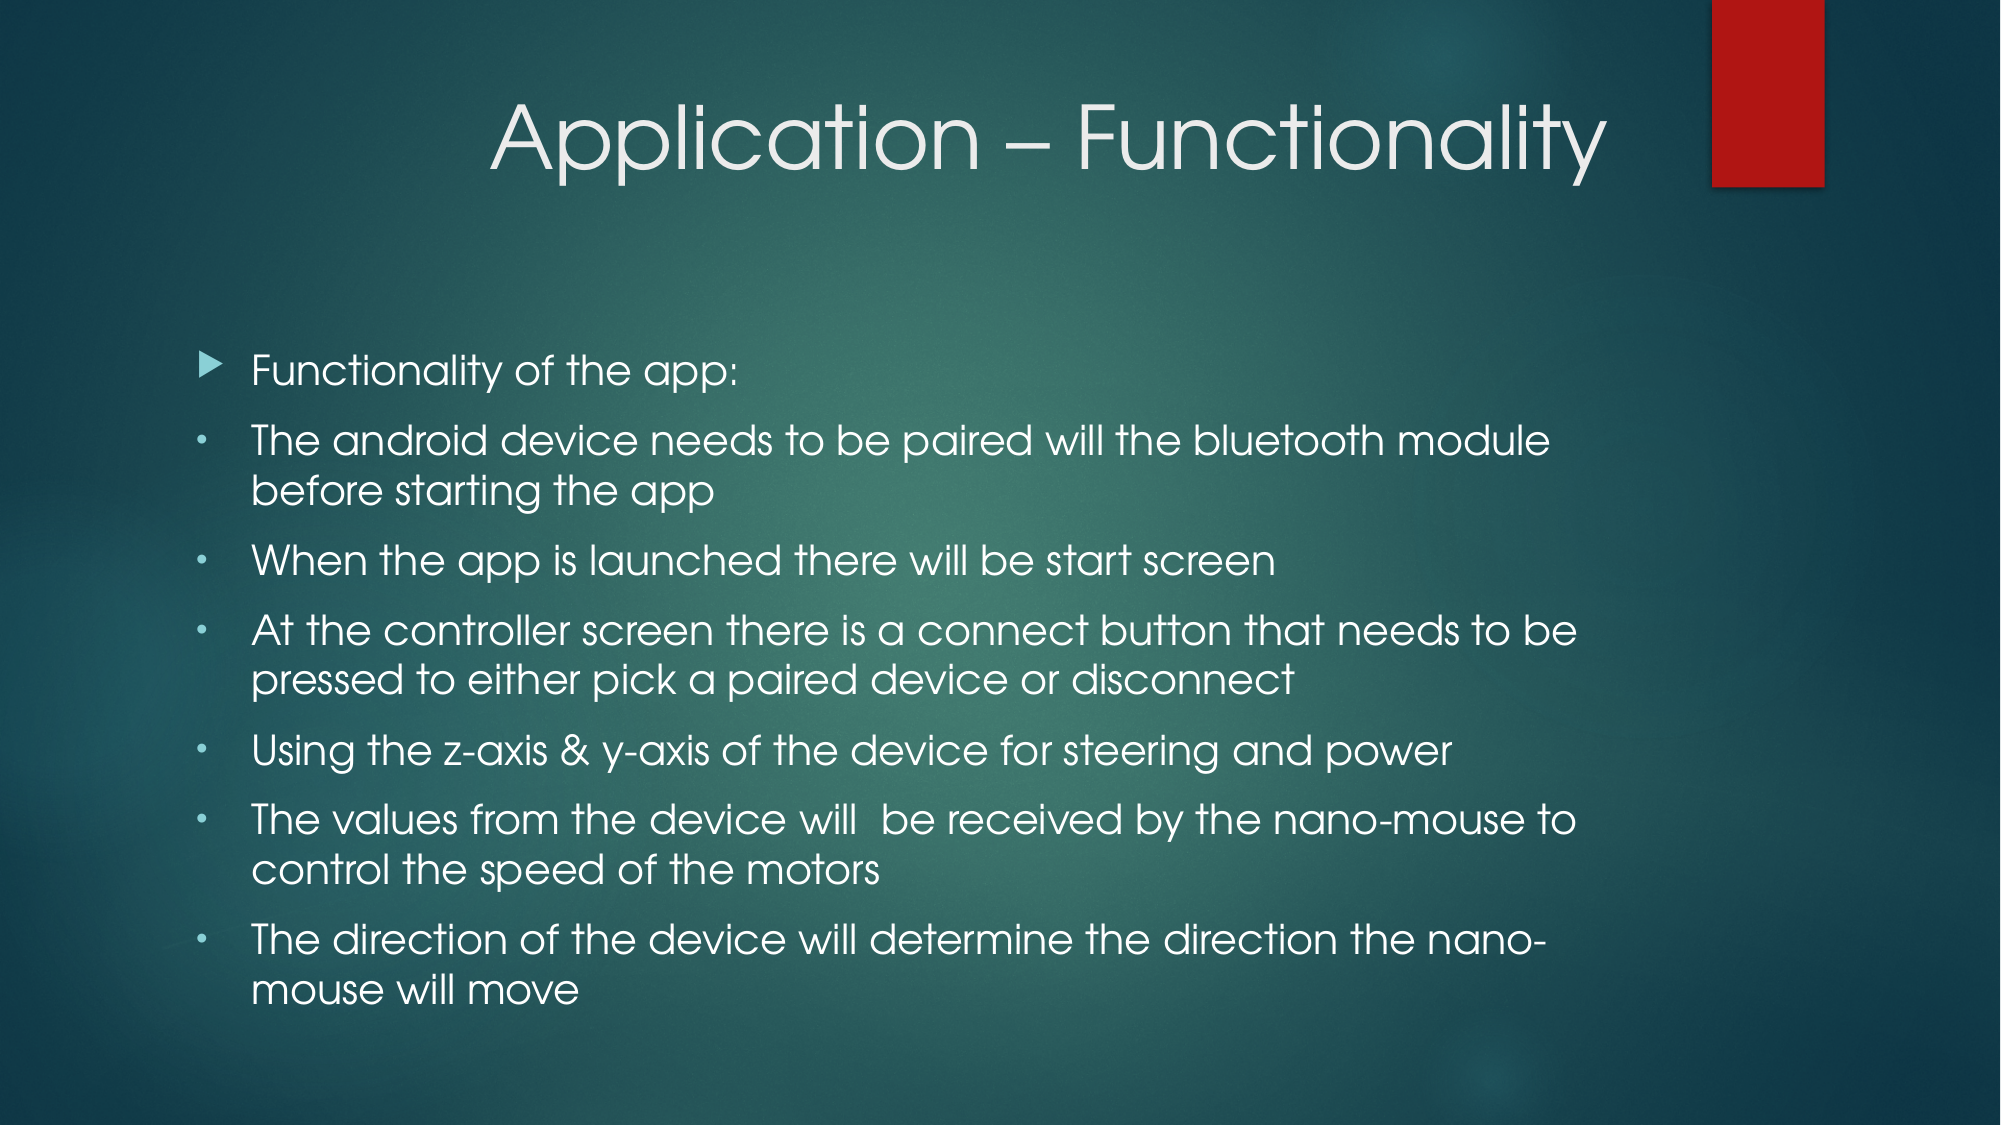

# Application – Functionality
Functionality of the app:
The android device needs to be paired will the bluetooth module before starting the app
When the app is launched there will be start screen
At the controller screen there is a connect button that needs to be pressed to either pick a paired device or disconnect
Using the z-axis & y-axis of the device for steering and power
The values from the device will  be received by the nano-mouse to control the speed of the motors
The direction of the device will determine the direction the nano-mouse will move